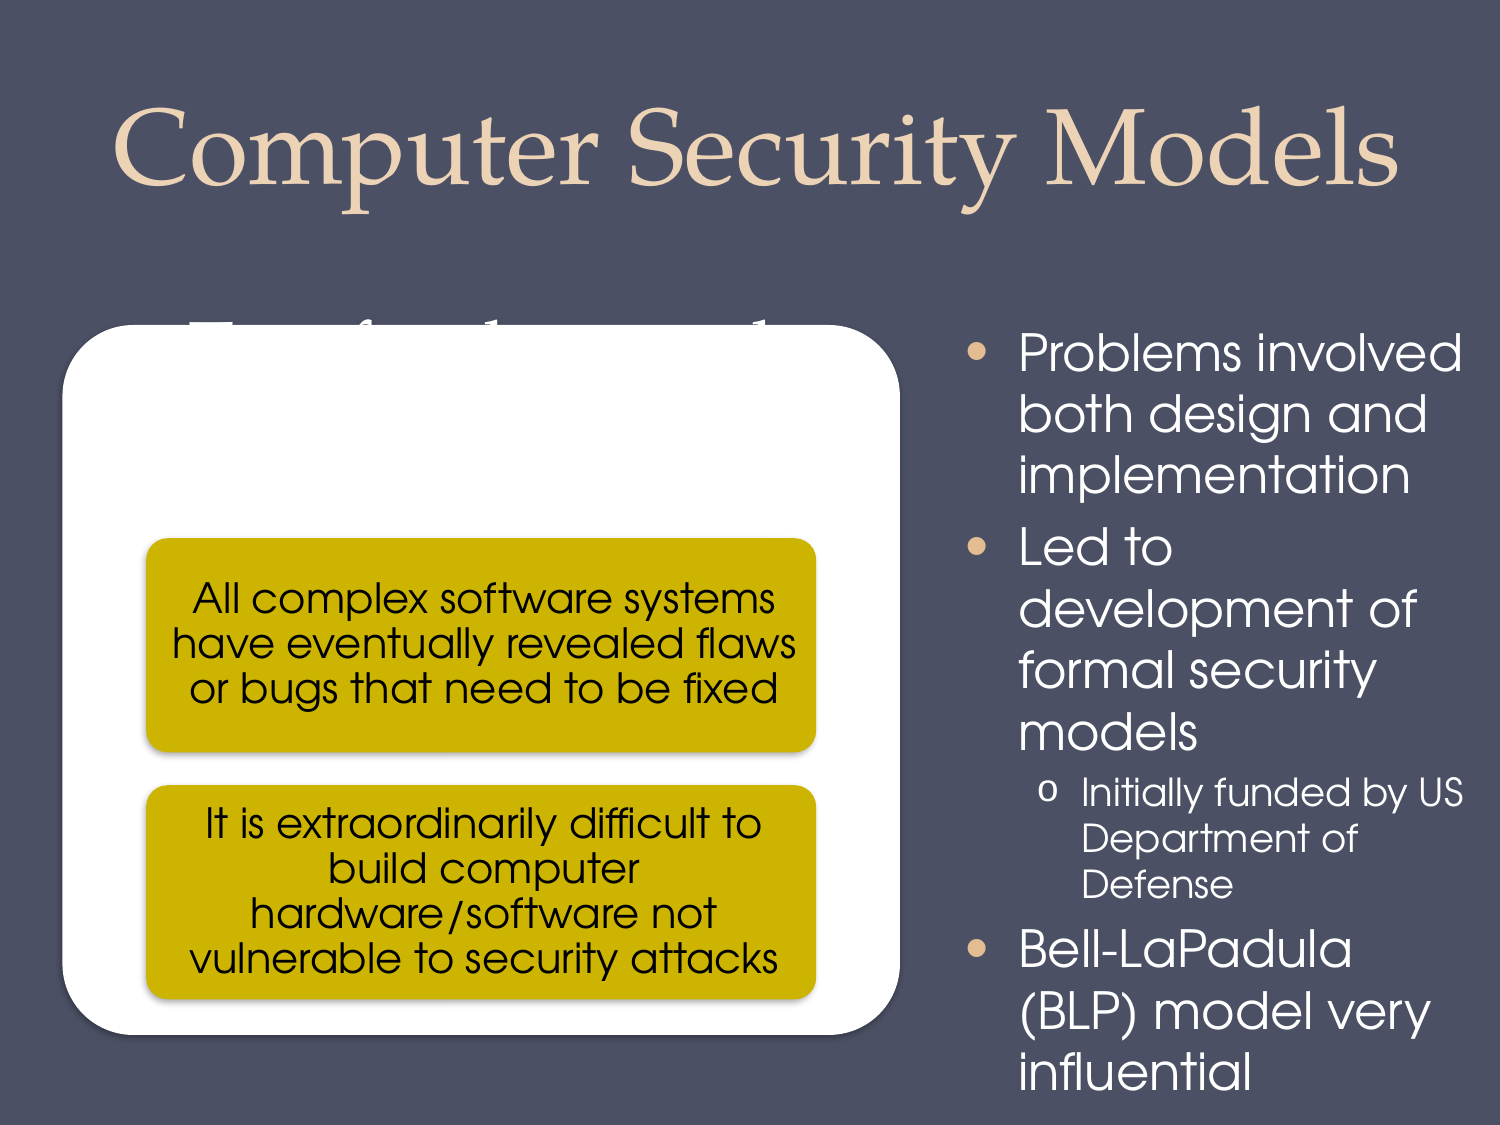

# Computer Security Models
Problems involved both design and implementation
Led to development of formal security models
Initially funded by US Department of Defense
Bell-LaPadula (BLP) model very influential
Two fundamental computer security facts:
All complex software systems have eventually revealed flaws or bugs that need to be fixed
It is extraordinarily difficult to build computer hardware/software not vulnerable to security attacks